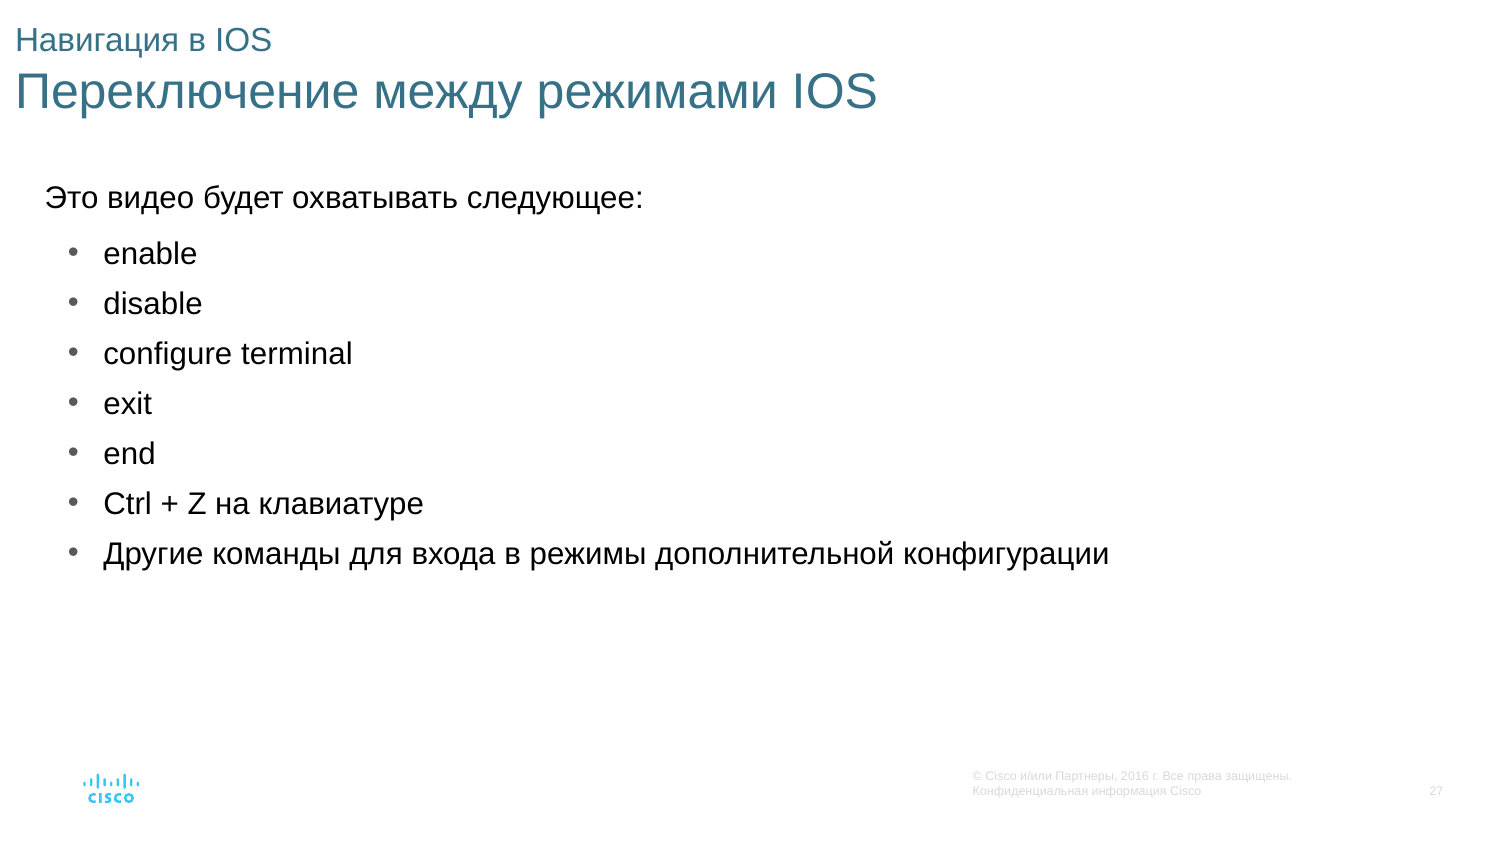

# Навигация в IOS Переключение между режимами IOS
Это видео будет охватывать следующее:
enable
disable
configure terminal
exit
end
Ctrl + Z на клавиатуре
Другие команды для входа в режимы дополнительной конфигурации